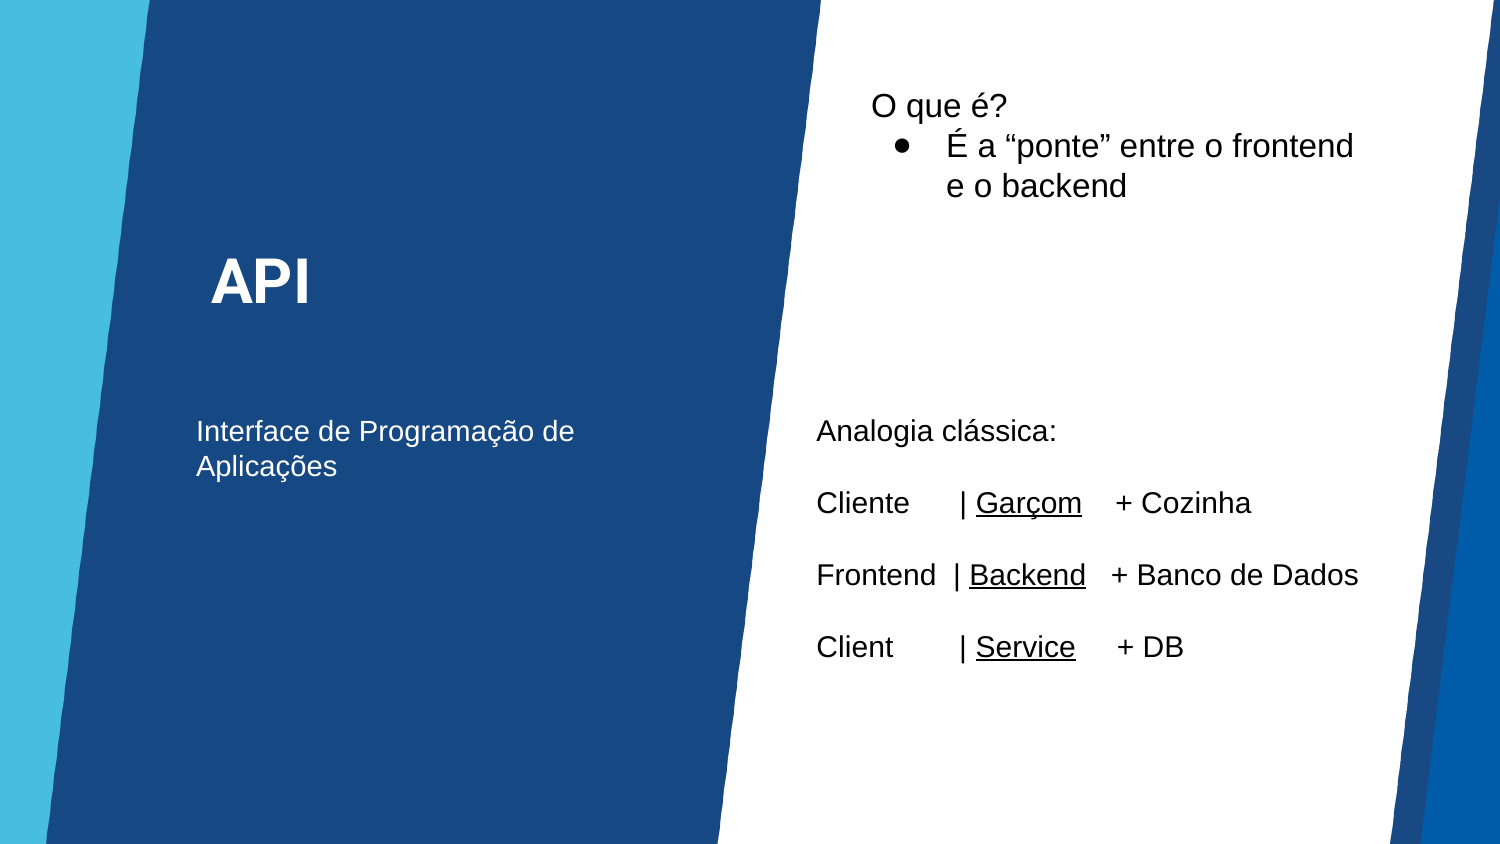

O que é?
É a “ponte” entre o frontend e o backend
# API
Interface de Programação de Aplicações
Analogia clássica:

Cliente      | Garçom    + Cozinha

Frontend  | Backend   + Banco de Dados

Client        | Service     + DB